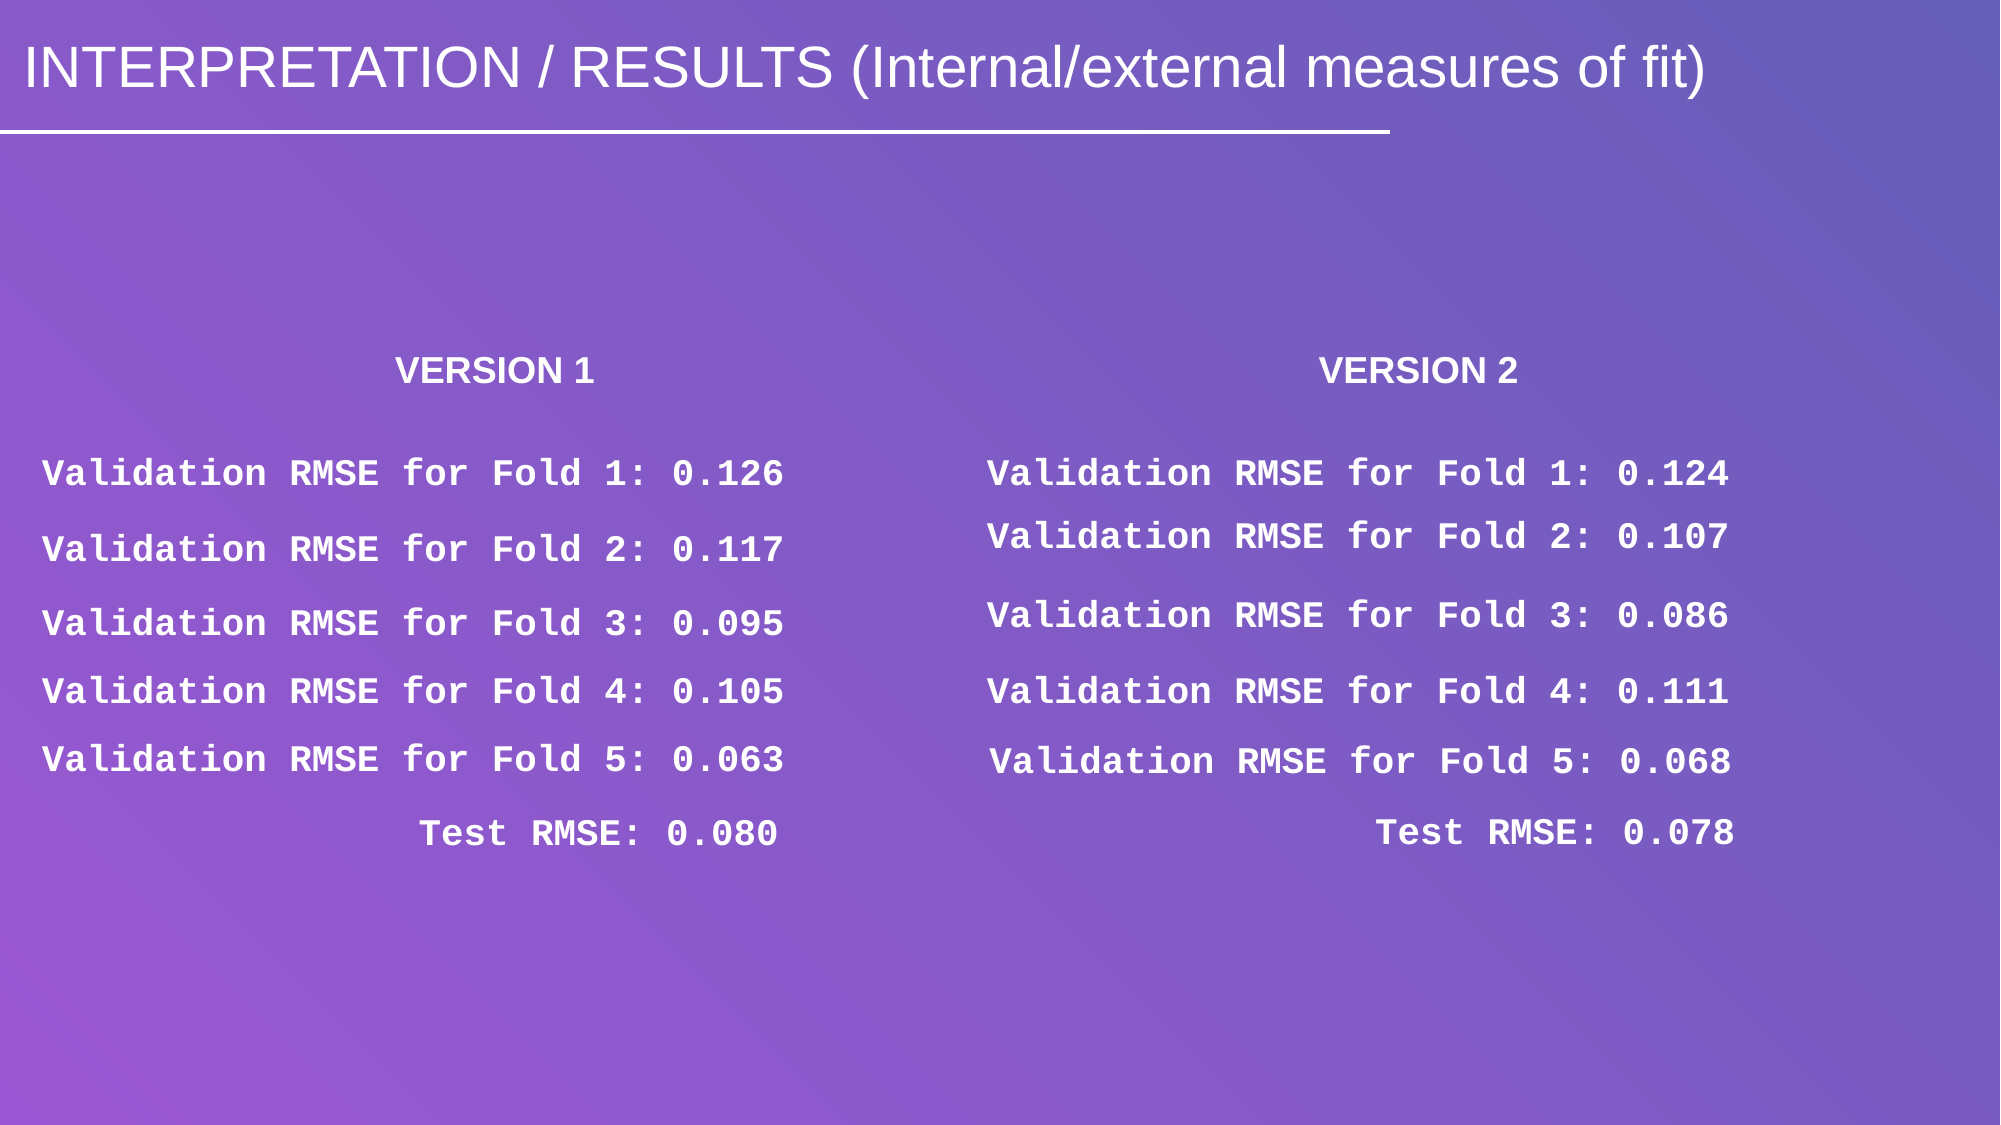

# INTERPRETATION / RESULTS (Internal/external measures of fit)
VERSION 1
VERSION 2
Validation RMSE for Fold 1: 0.126
Validation RMSE for Fold 1: 0.124
Validation RMSE for Fold 2: 0.107
Validation RMSE for Fold 2: 0.117
Validation RMSE for Fold 3: 0.086
Validation RMSE for Fold 3: 0.095
Validation RMSE for Fold 4: 0.111
Validation RMSE for Fold 4: 0.105
Validation RMSE for Fold 5: 0.063
Validation RMSE for Fold 5: 0.068
Test RMSE: 0.078
Test RMSE: 0.080